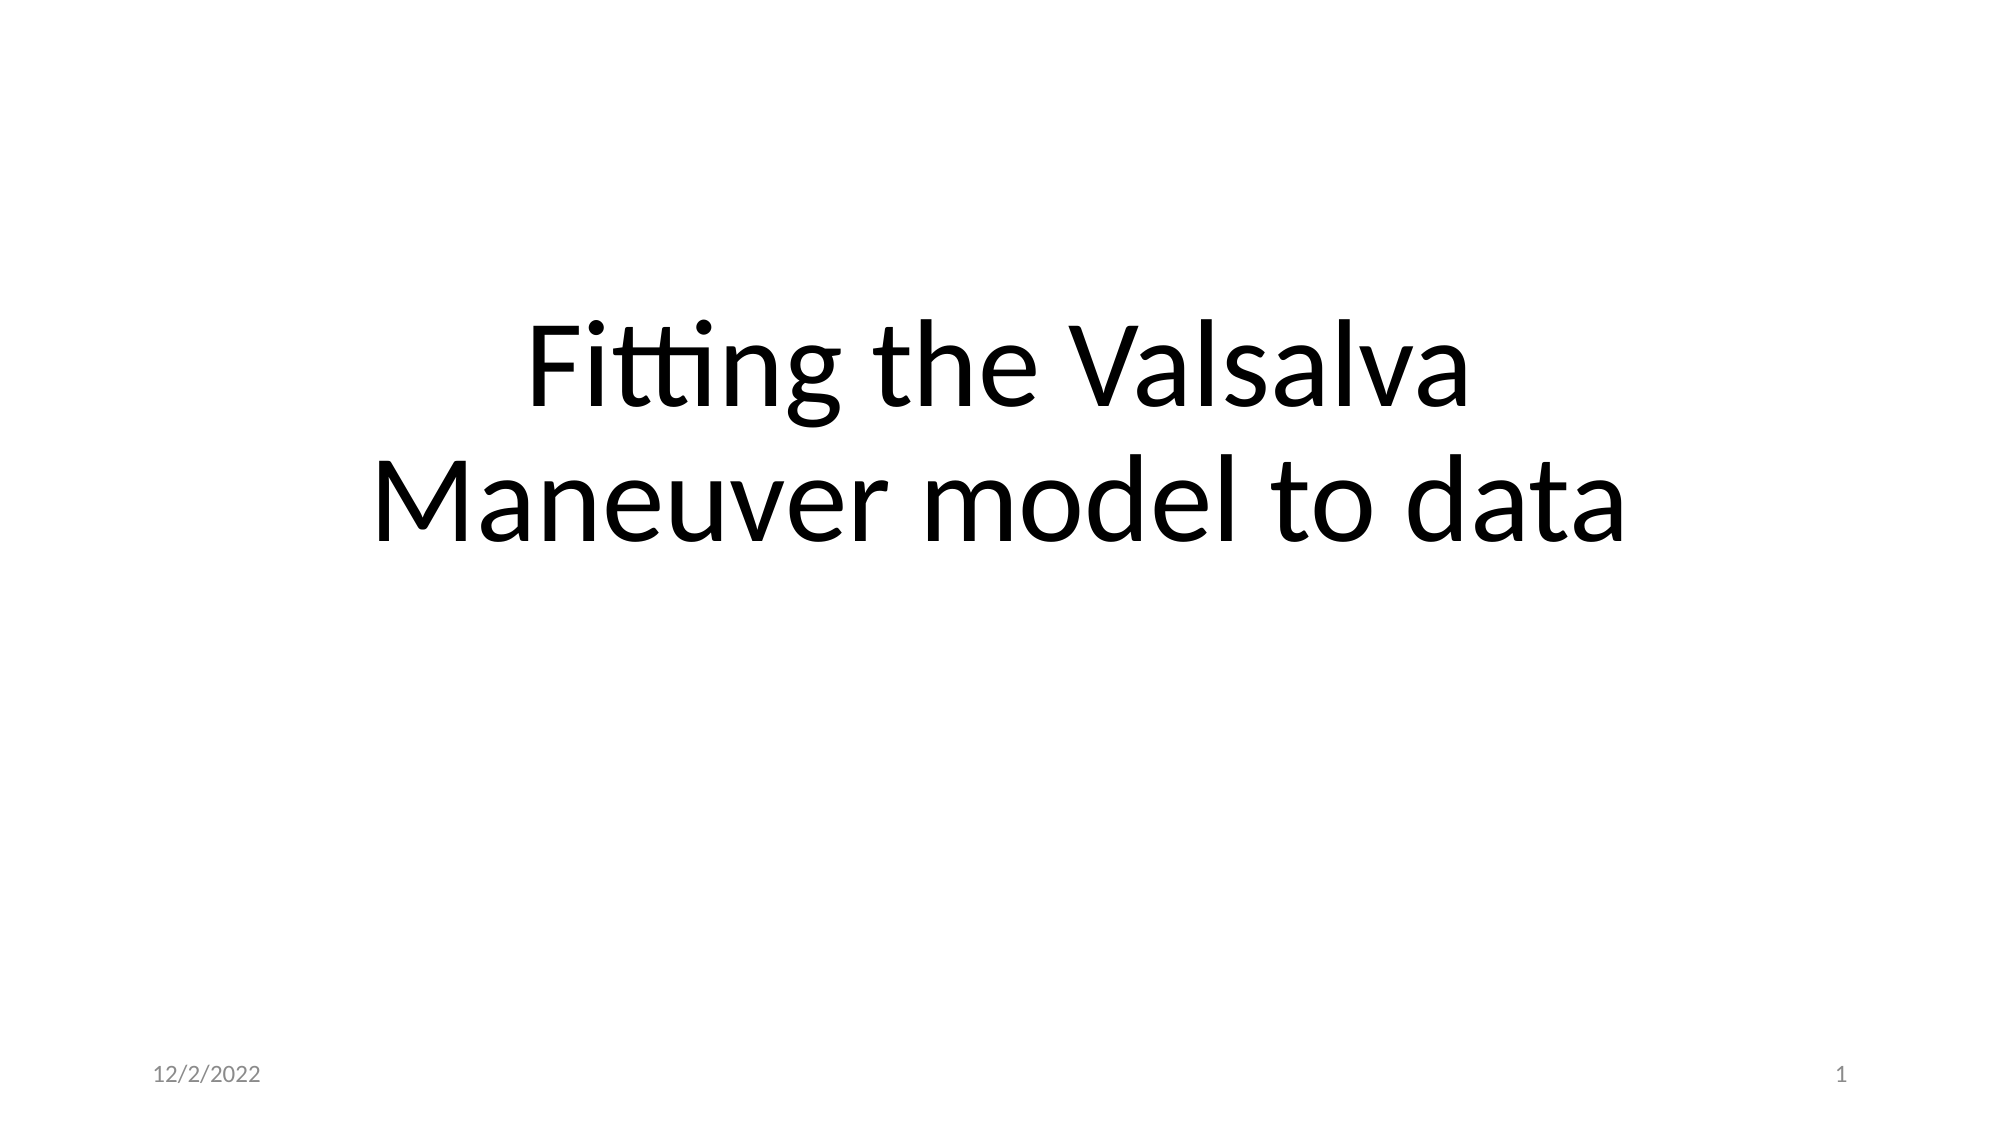

# Fitting the Valsalva Maneuver model to data

12/2/2022

1